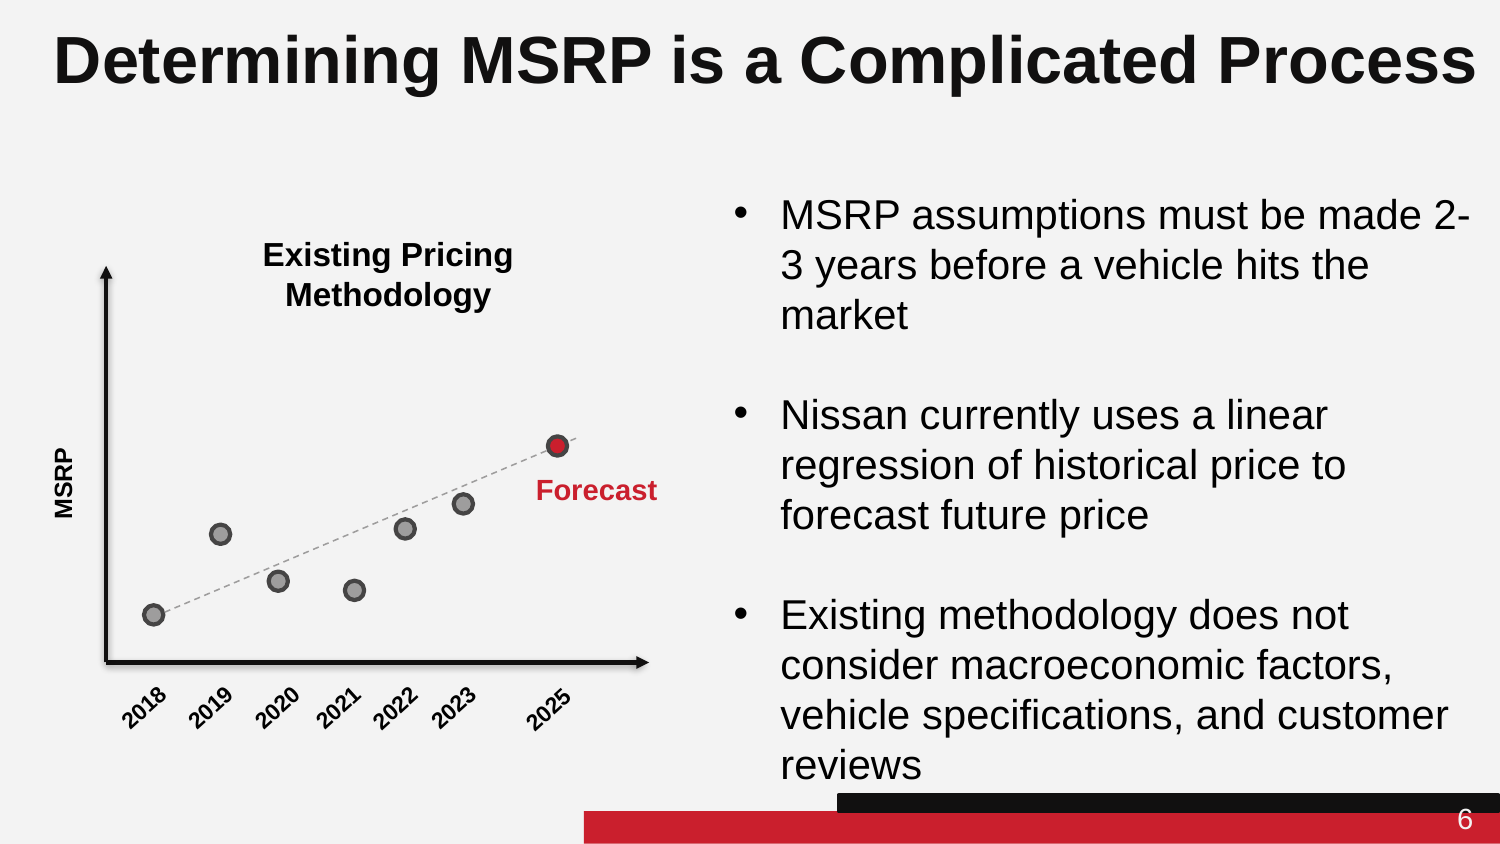

# Determining MSRP is a Complicated Process
MSRP assumptions must be made 2-3 years before a vehicle hits the market

Nissan currently uses a linear regression of historical price to forecast future price

Existing methodology does not consider macroeconomic factors, vehicle specifications, and customer reviews
Existing Pricing Methodology

MSRP

2020
2021
2018
2019
2022
2025
Forecast

2023
6